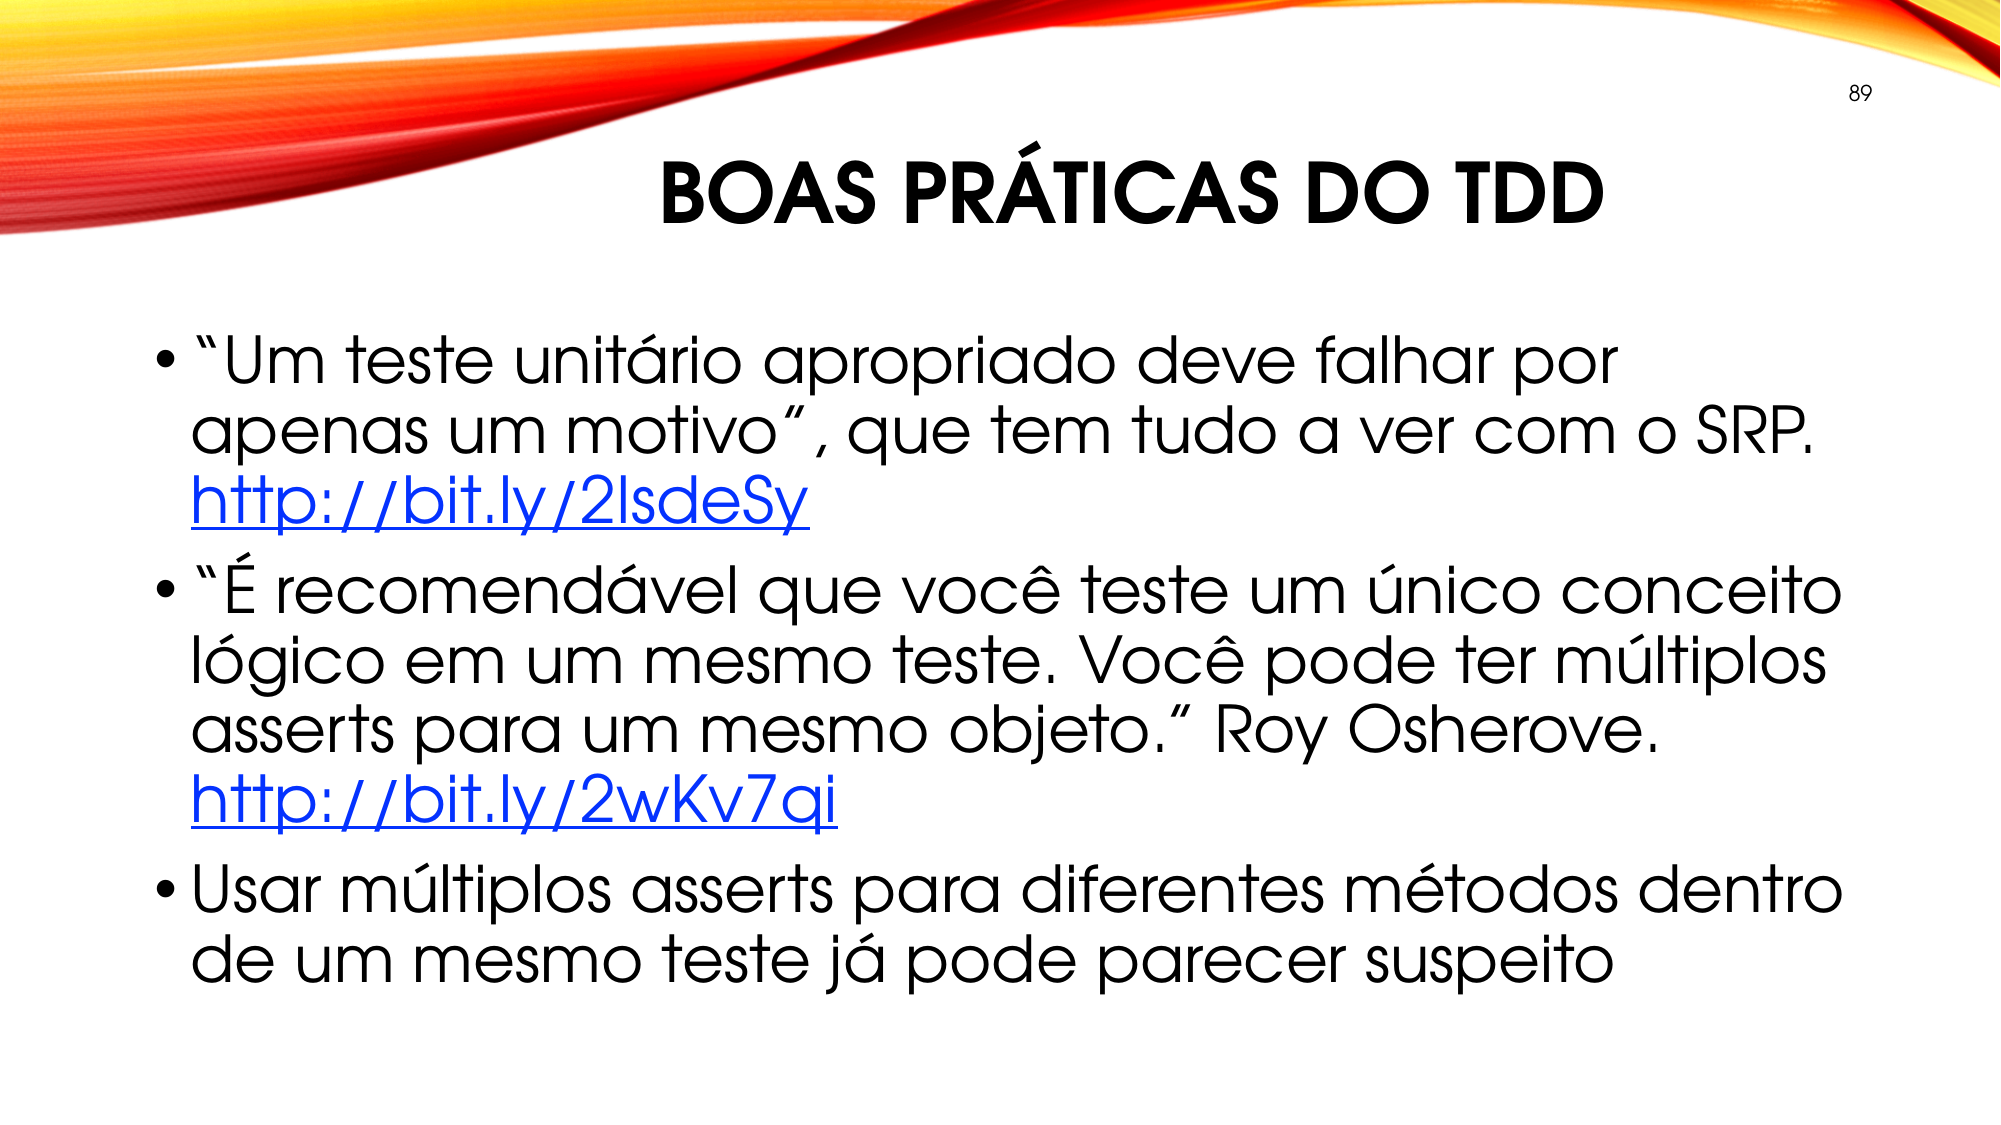

89
# Boas práticas do tdd
“Um teste unitário apropriado deve falhar por apenas um motivo”, que tem tudo a ver com o SRP. http://bit.ly/2IsdeSy
“É recomendável que você teste um único conceito lógico em um mesmo teste. Você pode ter múltiplos asserts para um mesmo objeto.” Roy Osherove. http://bit.ly/2wKv7qi
Usar múltiplos asserts para diferentes métodos dentro de um mesmo teste já pode parecer suspeito